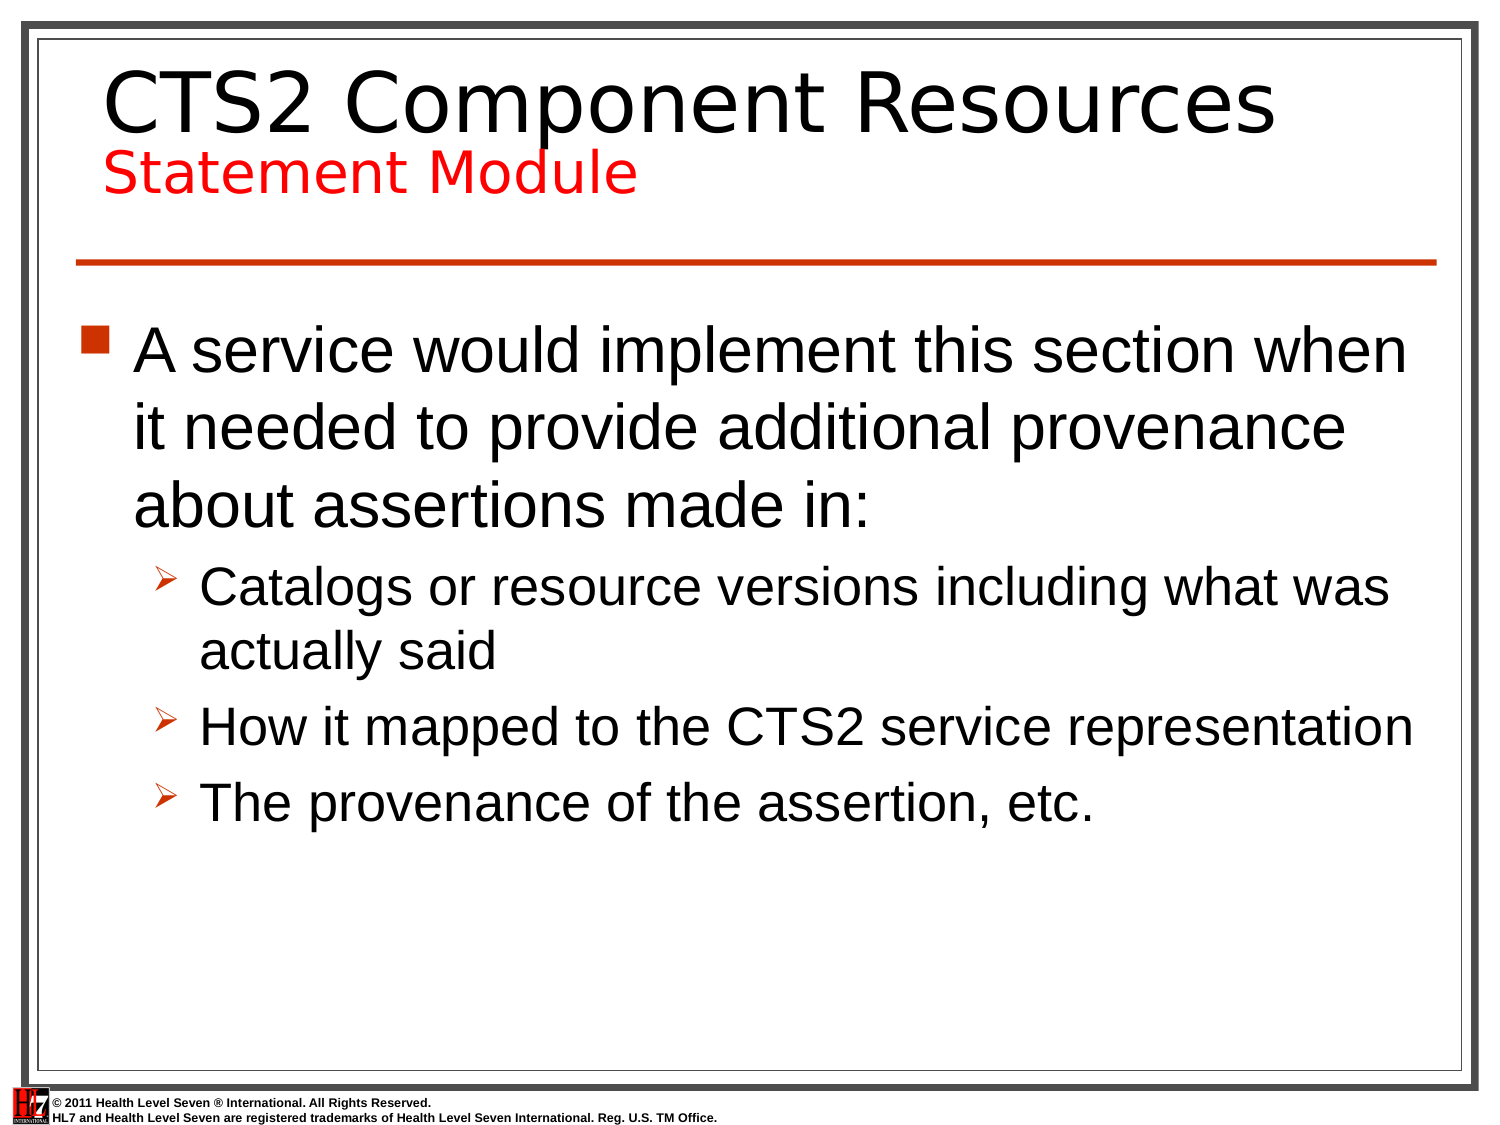

# CTS2 Component Resources Statement Module
A service would implement this section when it needed to provide additional provenance about assertions made in:
Catalogs or resource versions including what was actually said
How it mapped to the CTS2 service representation
The provenance of the assertion, etc.